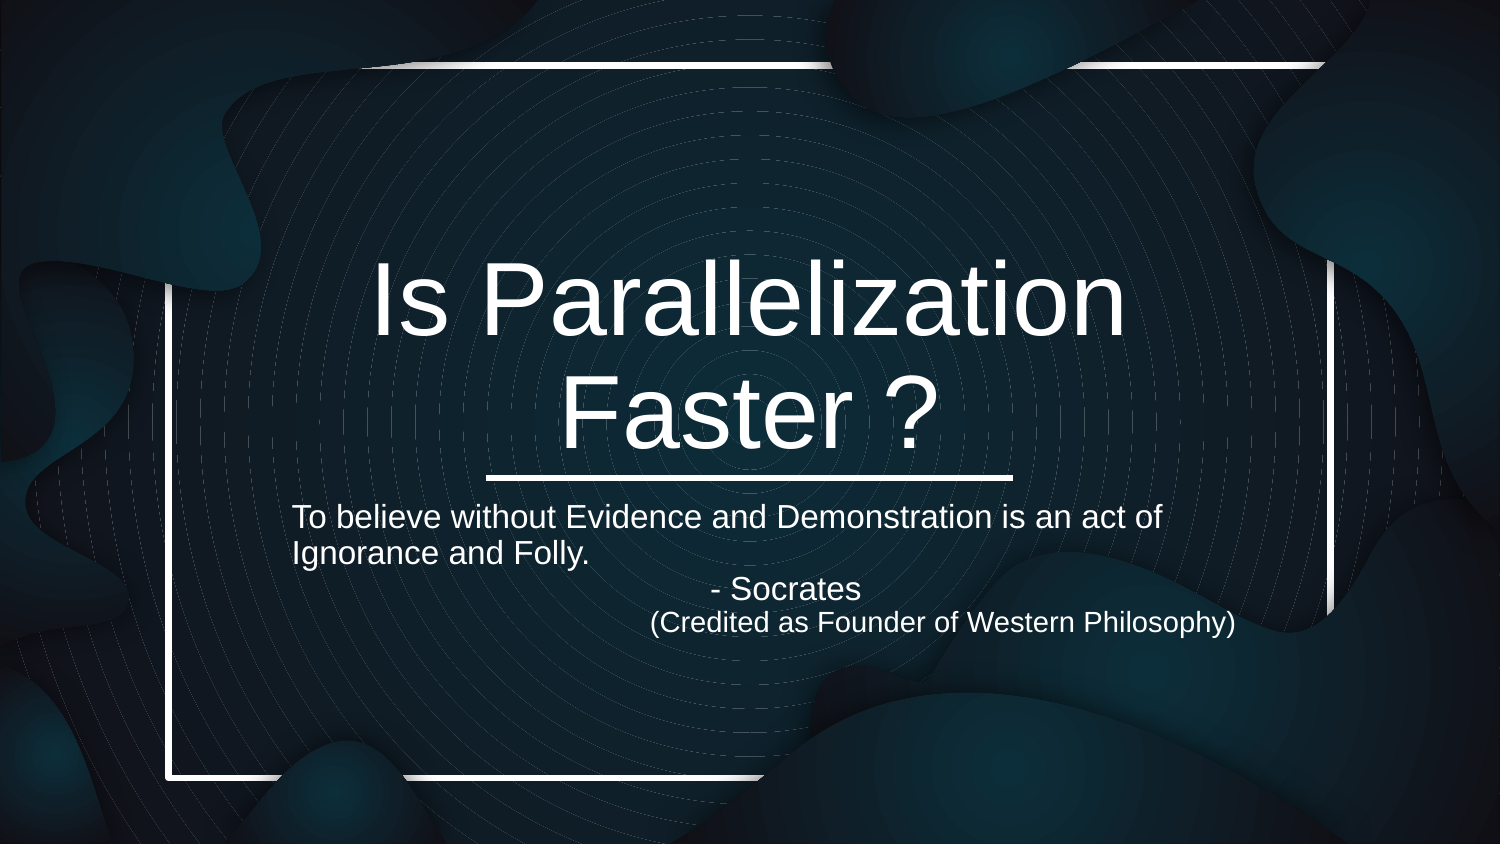

# Is Parallelization Faster ?
To believe without Evidence and Demonstration is an act of Ignorance and Folly.
	                             - Socrates
 (Credited as Founder of Western Philosophy)